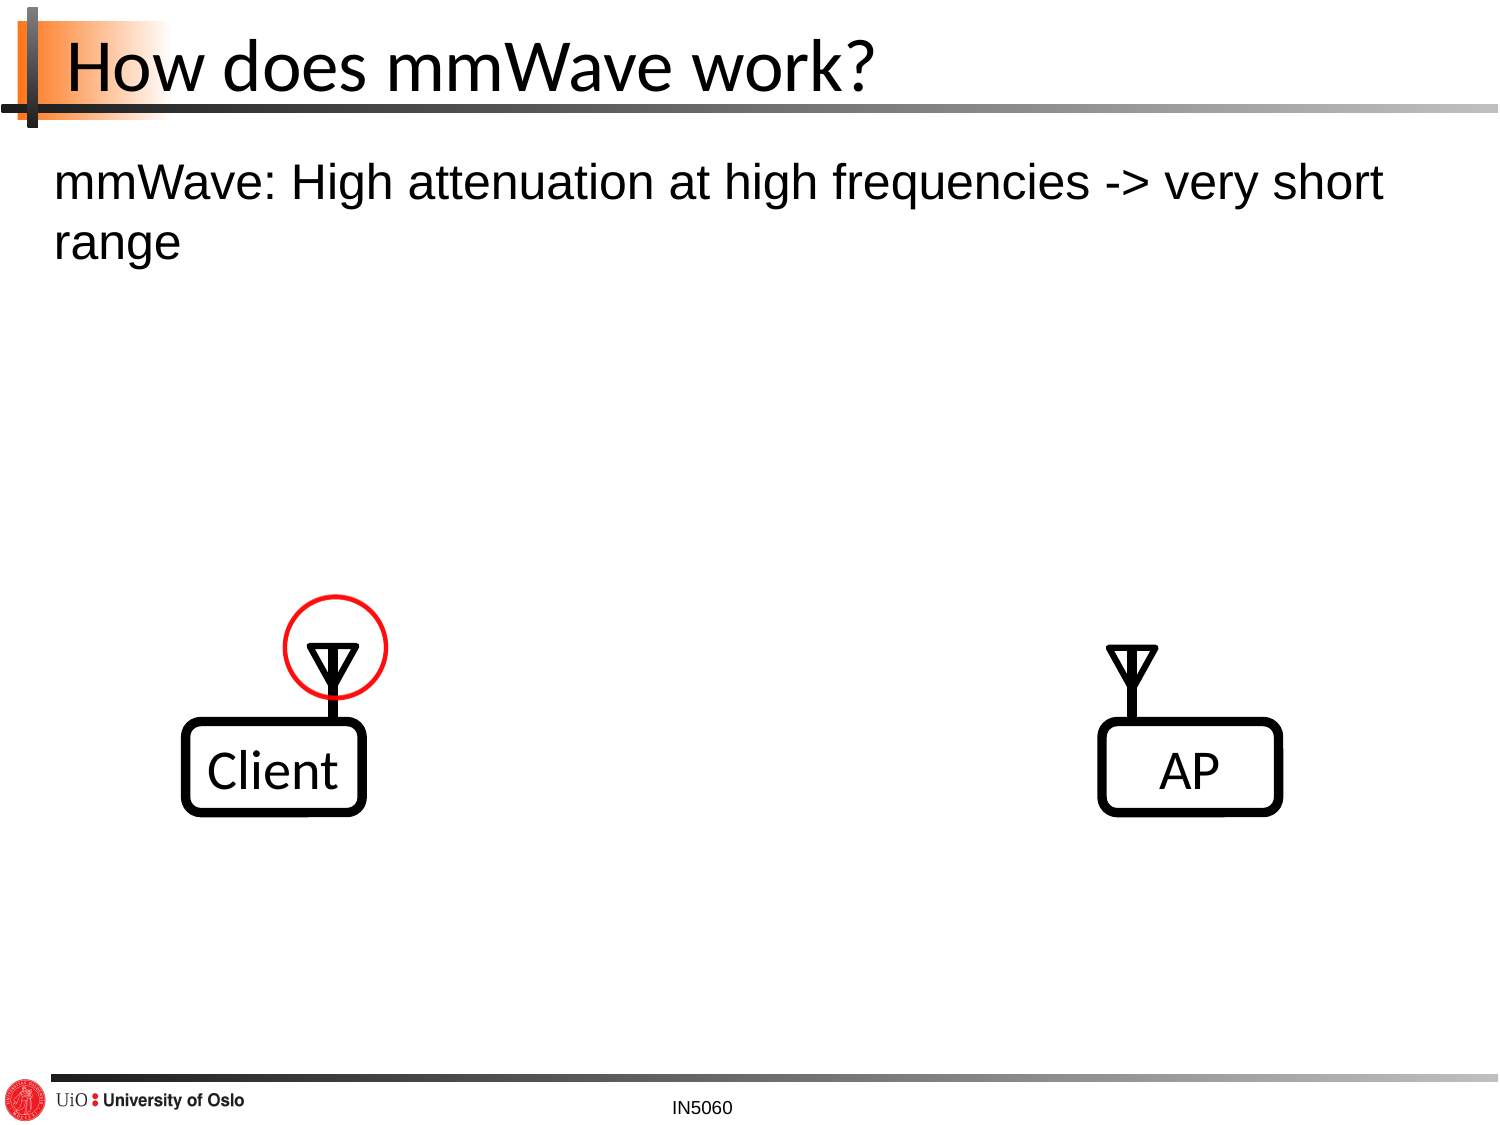

# How does mmWave work?
mmWave: High attenuation at high frequencies -> very short range

Client
AP